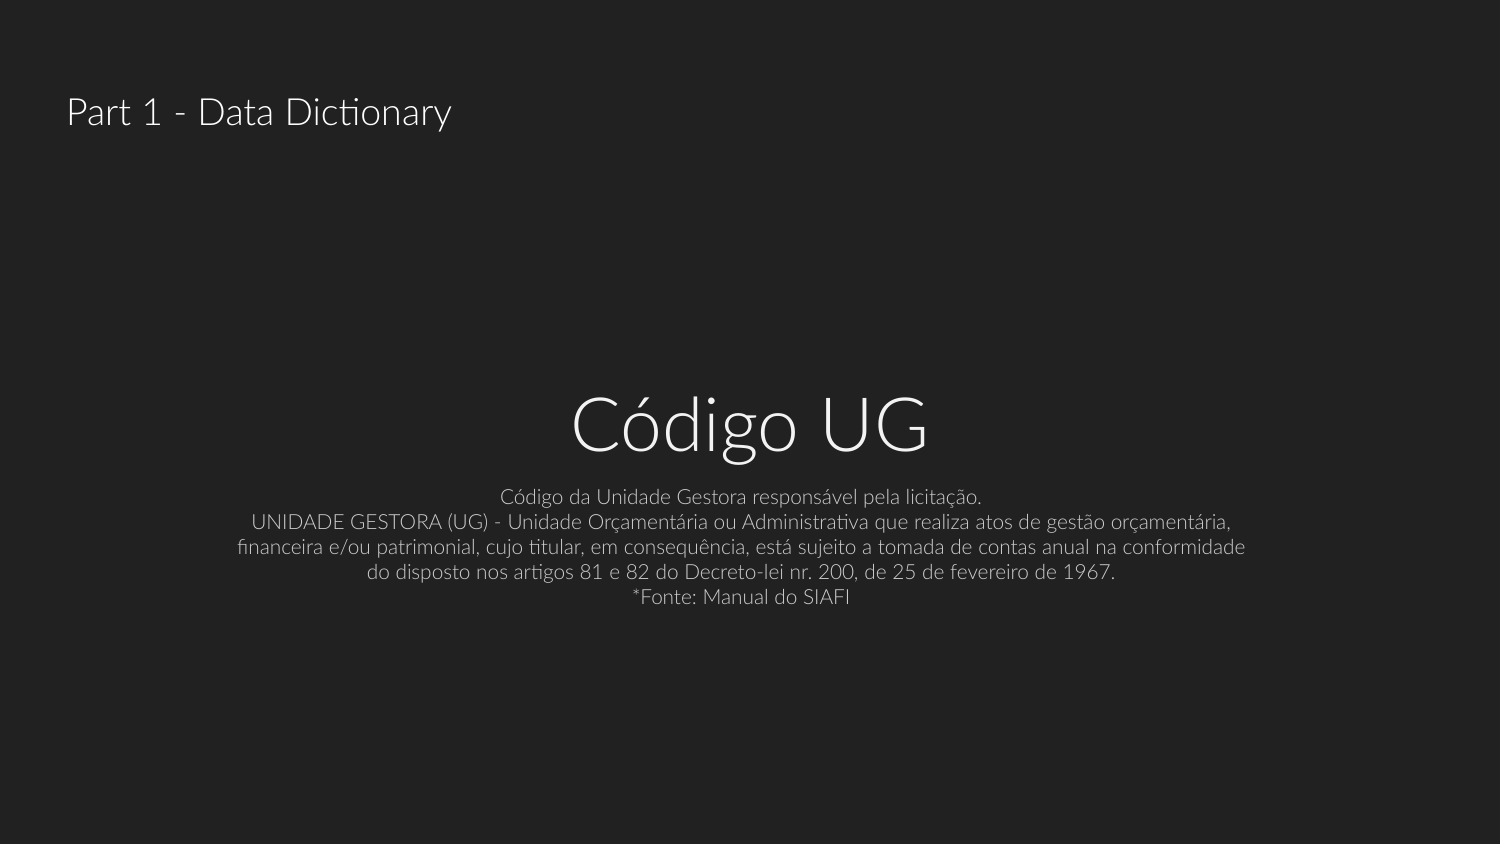

# Part 1 - Data Dictionary
Código UG
Código da Unidade Gestora responsável pela licitação.
UNIDADE GESTORA (UG) - Unidade Orçamentária ou Administrativa que realiza atos de gestão orçamentária, financeira e/ou patrimonial, cujo titular, em consequência, está sujeito a tomada de contas anual na conformidade do disposto nos artigos 81 e 82 do Decreto-lei nr. 200, de 25 de fevereiro de 1967.
*Fonte: Manual do SIAFI